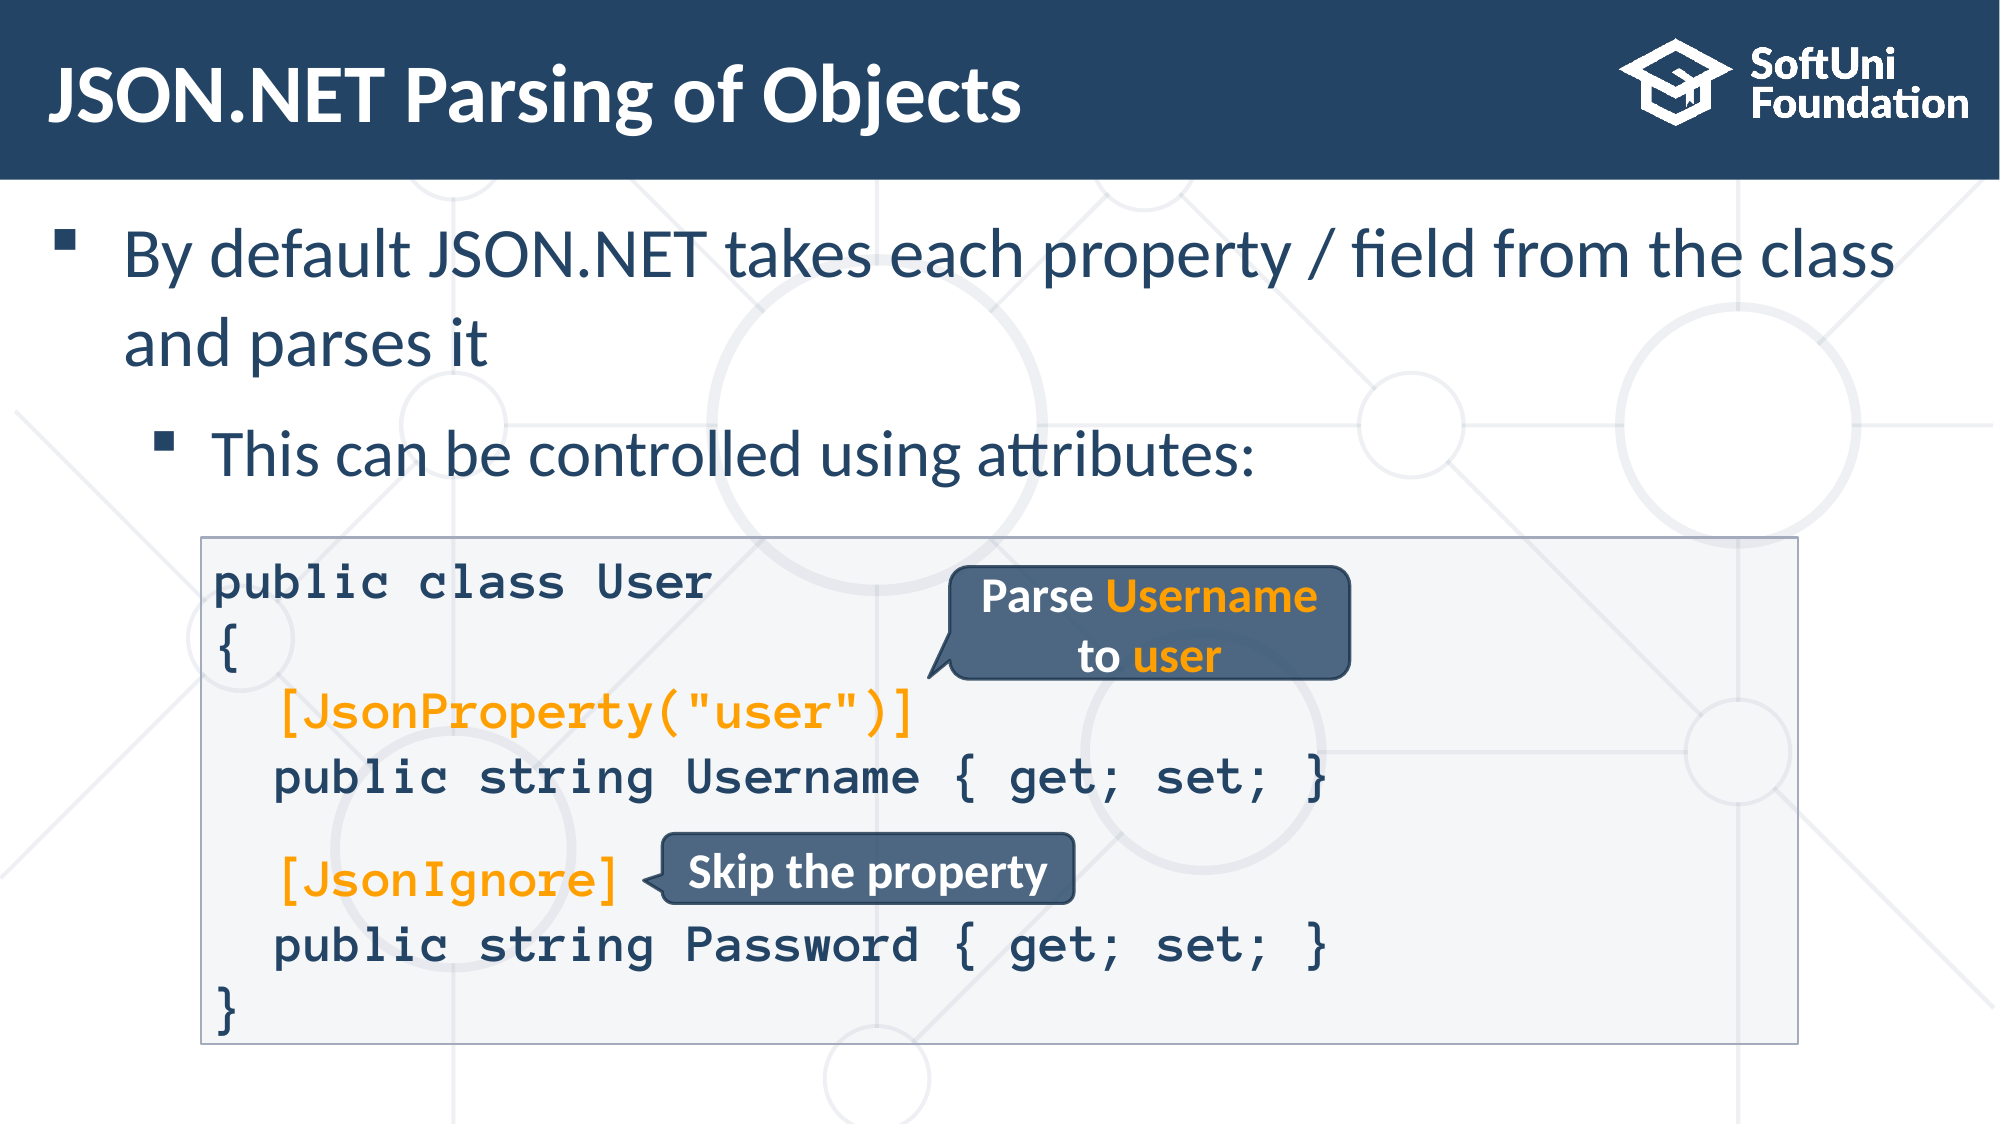

# JSON.NET Parsing of Objects
By default JSON.NET takes each property / field from the class
and parses it
This can be controlled using attributes:
public class User
{
  [JsonProperty("user")]
  public string Username { get; set; }
  [JsonIgnore]
  public string Password { get; set; }
}
Parse Username to user
Skip the property